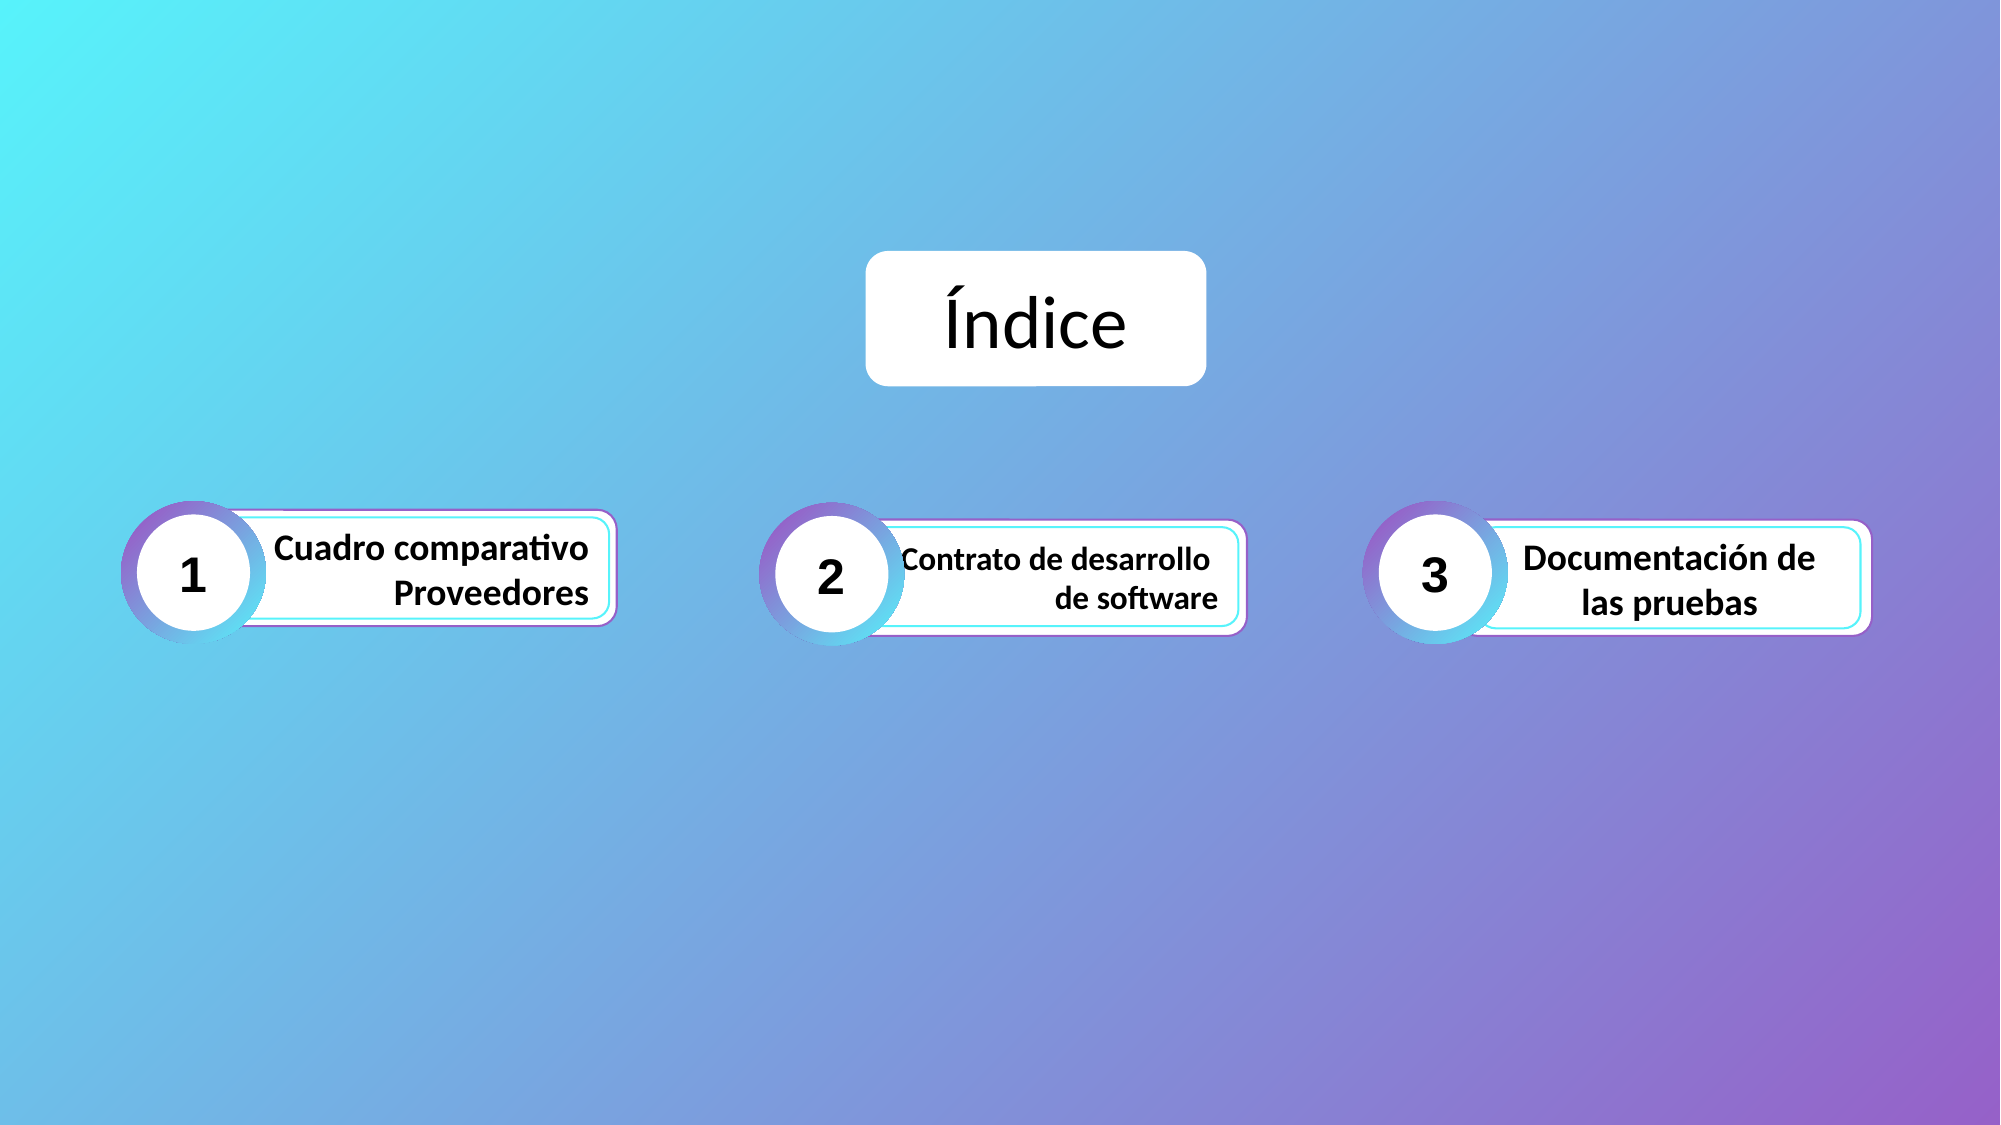

Índice

1
3
2
Cuadro comparativo
Proveedores

Contrato de desarrollo
de software
Documentación de las pruebas